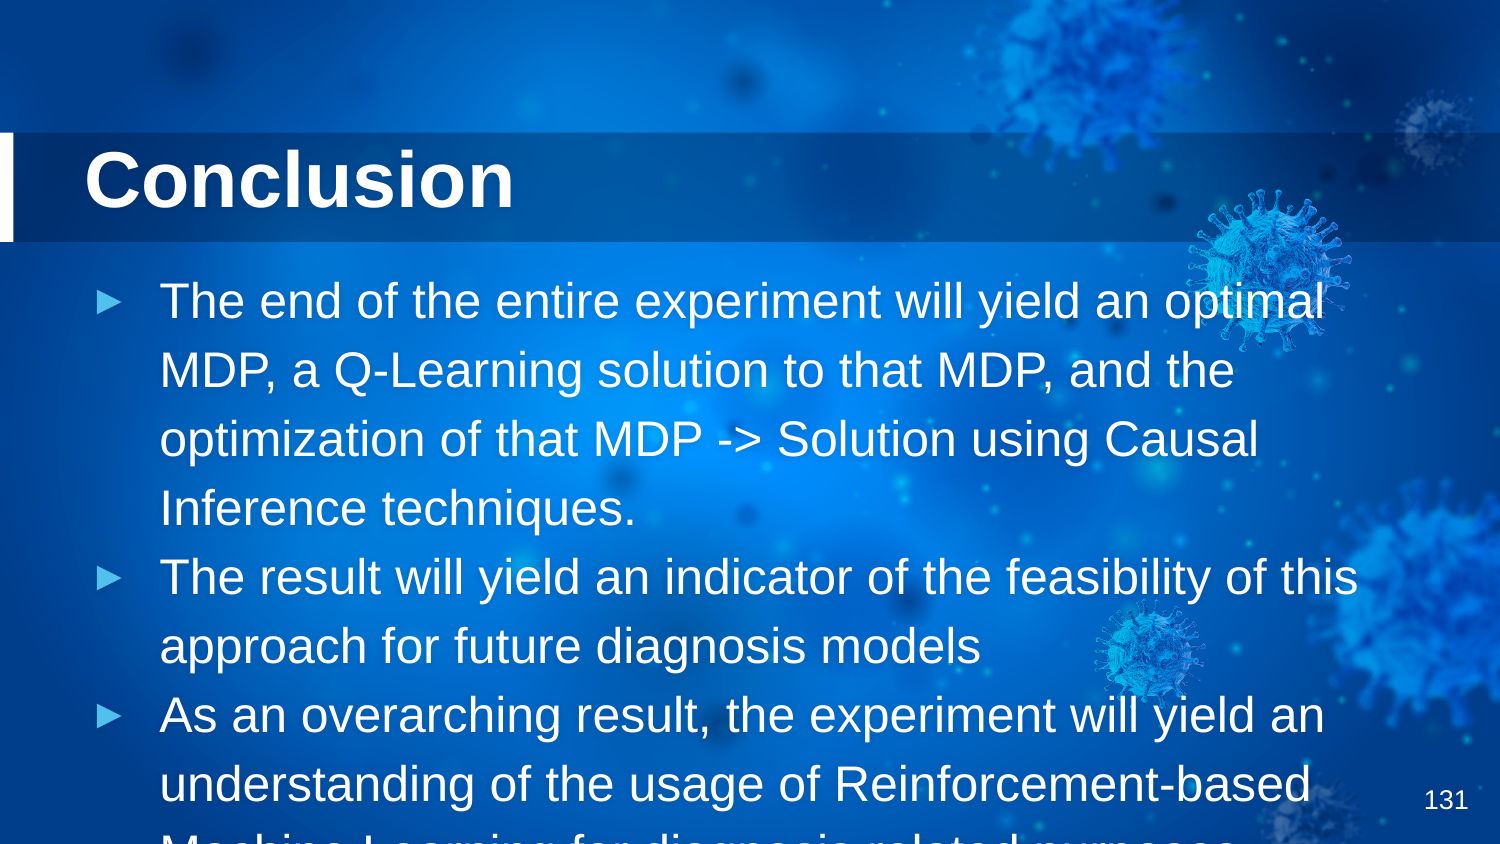

# Conclusion
The end of the entire experiment will yield an optimal MDP, a Q-Learning solution to that MDP, and the optimization of that MDP -> Solution using Causal Inference techniques.
The result will yield an indicator of the feasibility of this approach for future diagnosis models
As an overarching result, the experiment will yield an understanding of the usage of Reinforcement-based Machine Learning for diagnosis related purposes
131